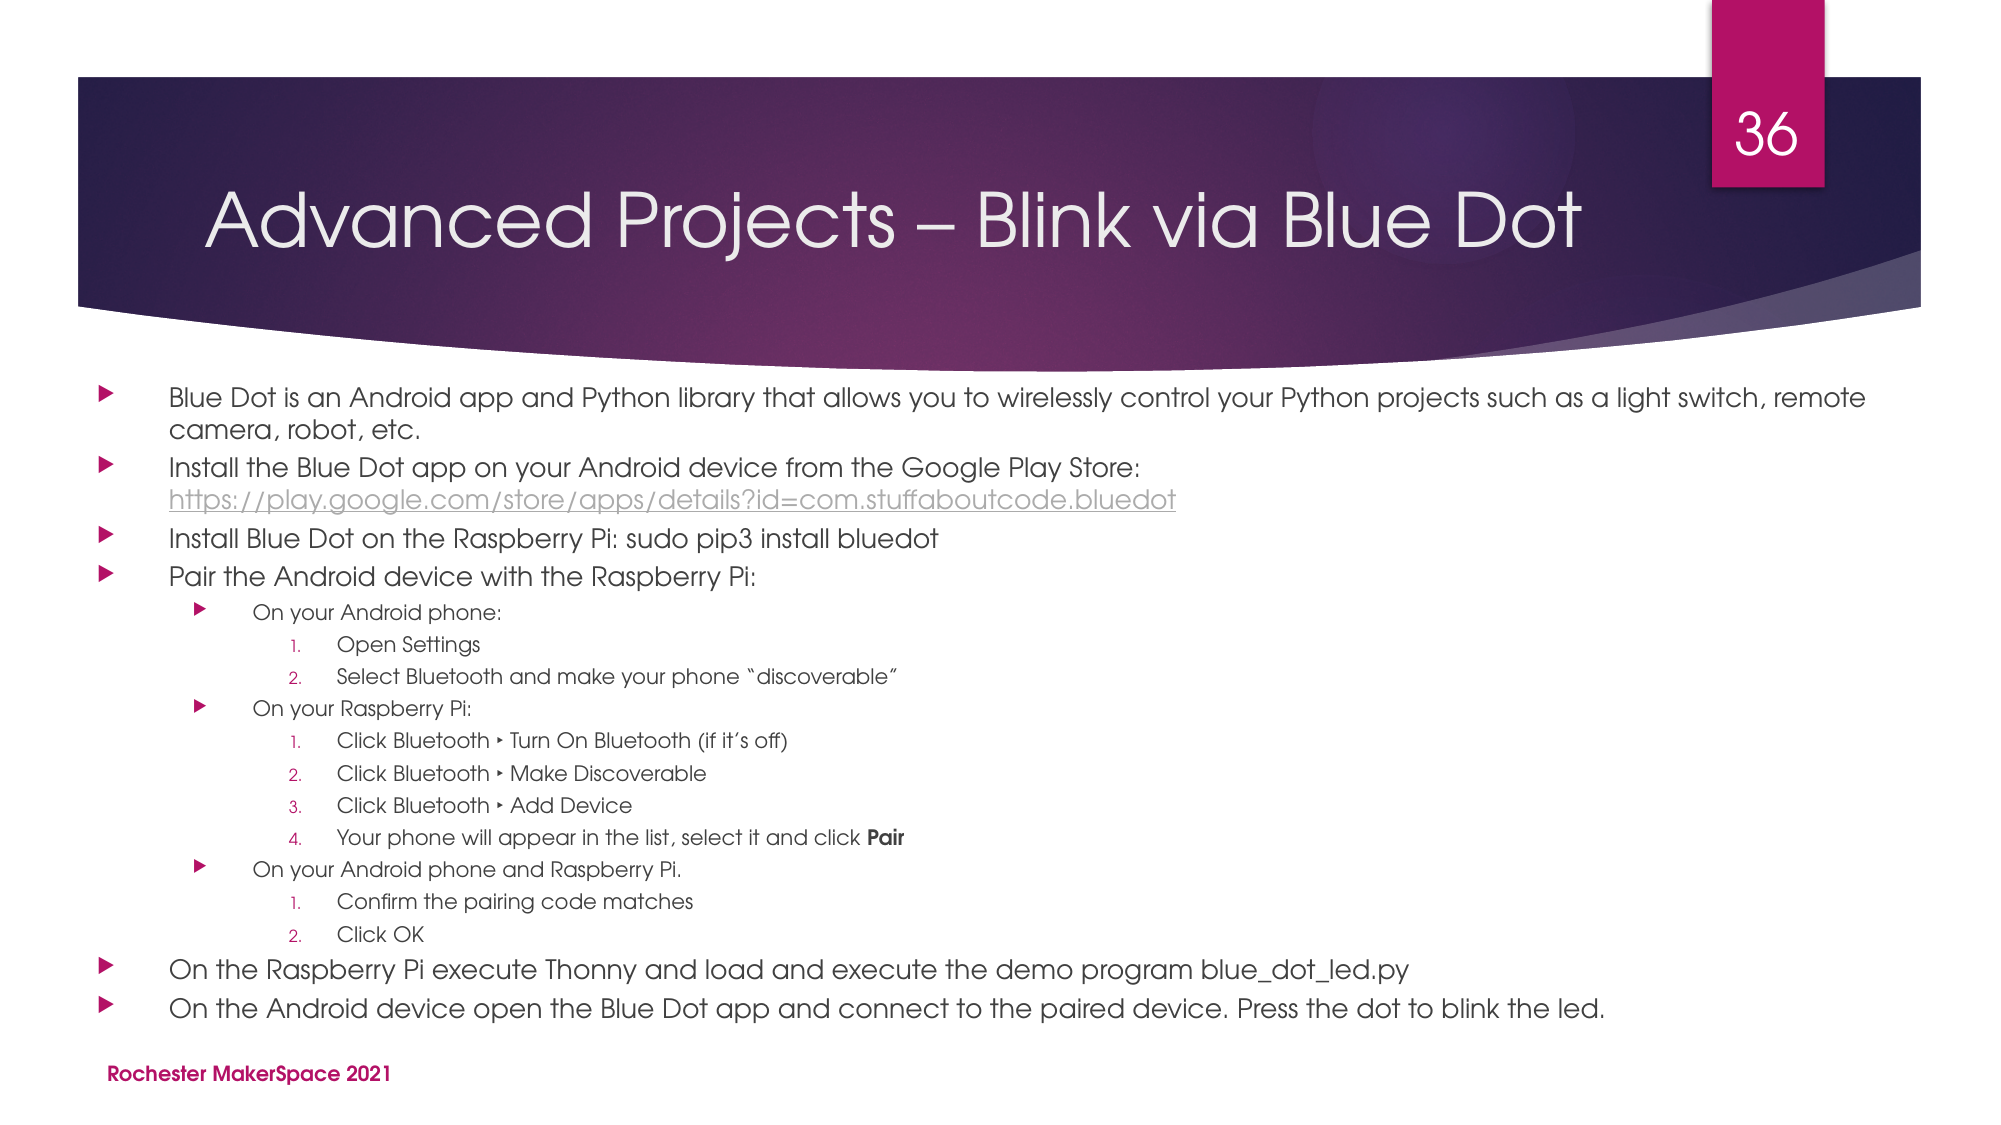

36
# Advanced Projects – Blink via Blue Dot
Blue Dot is an Android app and Python library that allows you to wirelessly control your Python projects such as a light switch, remote camera, robot, etc.
Install the Blue Dot app on your Android device from the Google Play Store: https://play.google.com/store/apps/details?id=com.stuffaboutcode.bluedot
Install Blue Dot on the Raspberry Pi: sudo pip3 install bluedot
Pair the Android device with the Raspberry Pi:
On your Android phone:
Open Settings
Select Bluetooth and make your phone “discoverable”
On your Raspberry Pi:
Click Bluetooth ‣ Turn On Bluetooth (if it’s off)
Click Bluetooth ‣ Make Discoverable
Click Bluetooth ‣ Add Device
Your phone will appear in the list, select it and click Pair
On your Android phone and Raspberry Pi.
Confirm the pairing code matches
Click OK
On the Raspberry Pi execute Thonny and load and execute the demo program blue_dot_led.py
On the Android device open the Blue Dot app and connect to the paired device. Press the dot to blink the led.
Rochester MakerSpace 2021